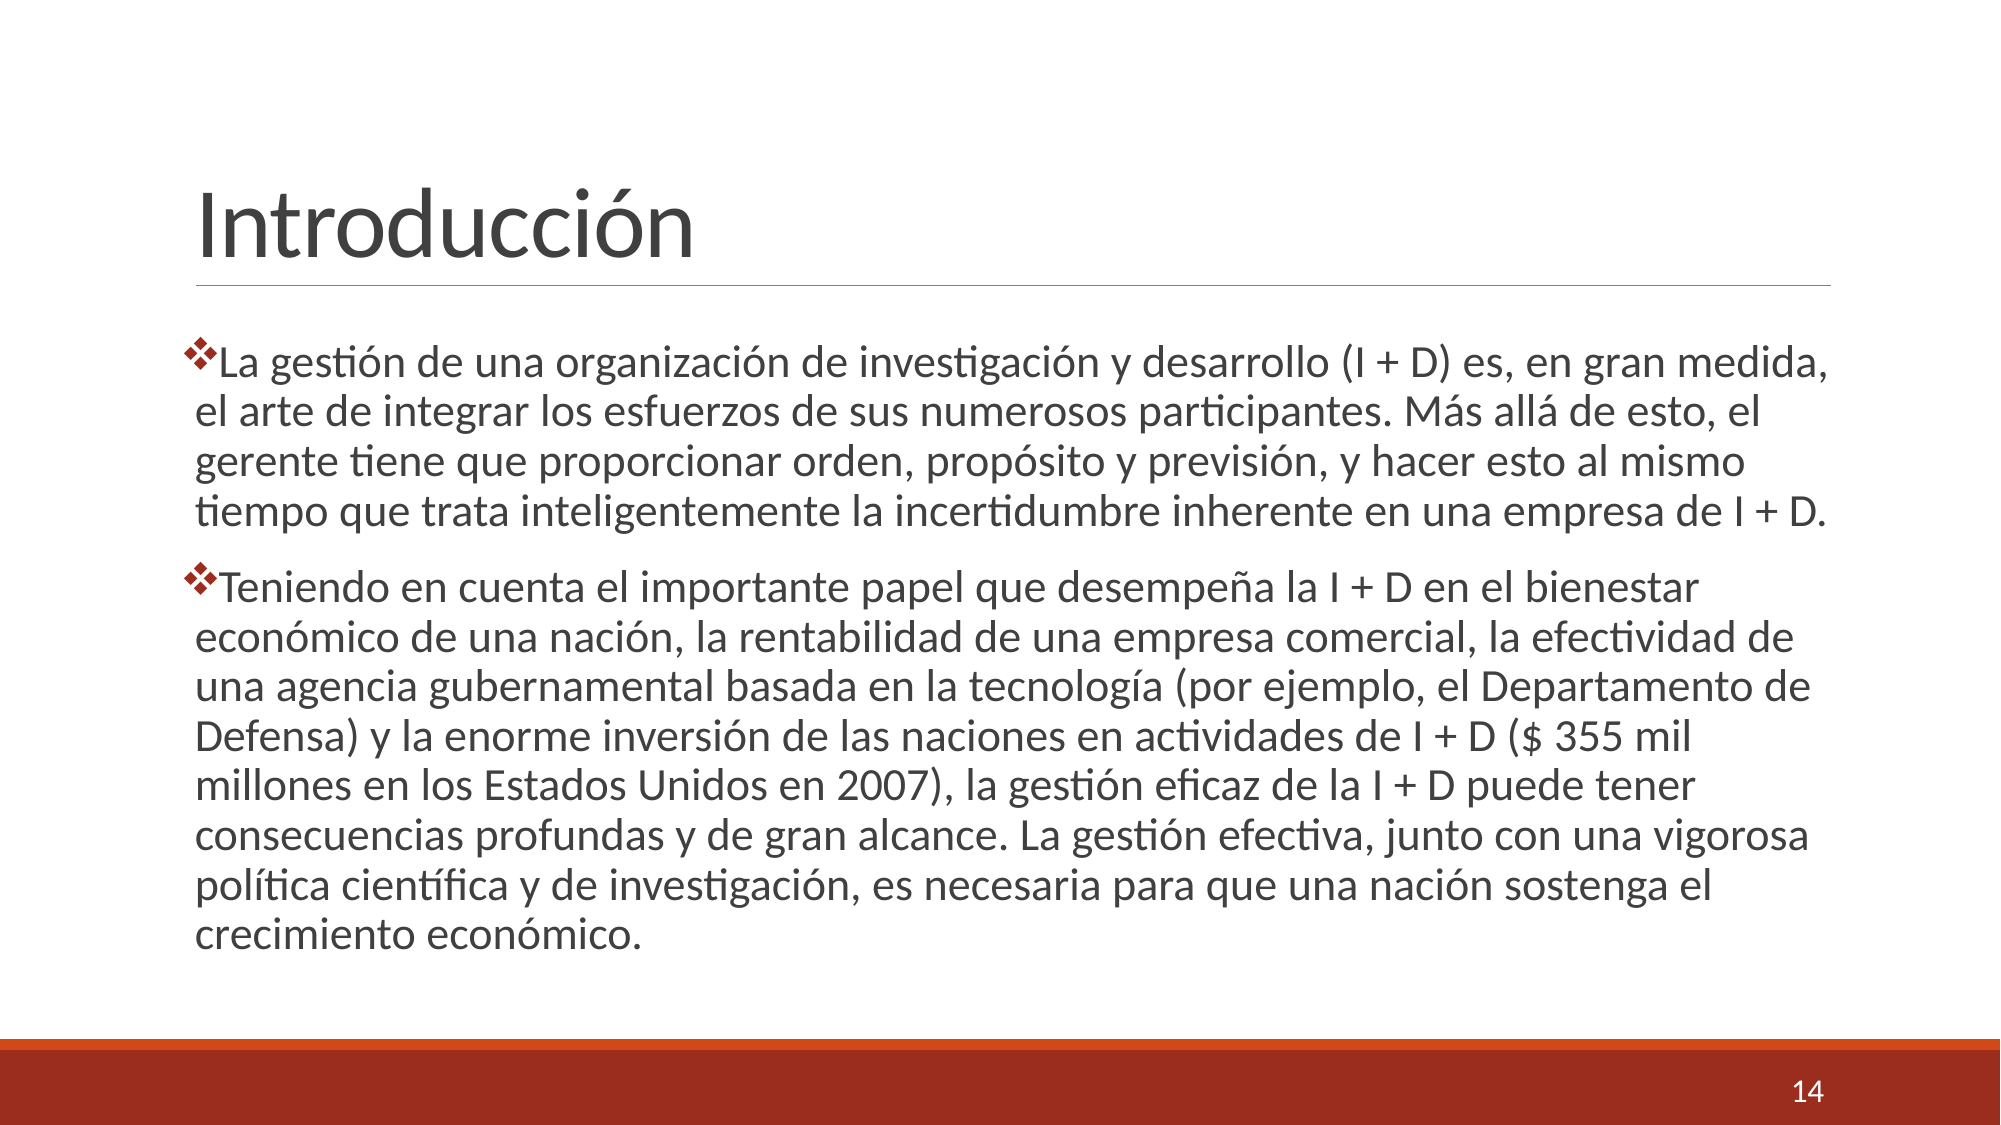

# Introducción
La gestión de una organización de investigación y desarrollo (I + D) es, en gran medida, el arte de integrar los esfuerzos de sus numerosos participantes. Más allá de esto, el gerente tiene que proporcionar orden, propósito y previsión, y hacer esto al mismo tiempo que trata inteligentemente la incertidumbre inherente en una empresa de I + D.
Teniendo en cuenta el importante papel que desempeña la I + D en el bienestar económico de una nación, la rentabilidad de una empresa comercial, la efectividad de una agencia gubernamental basada en la tecnología (por ejemplo, el Departamento de Defensa) y la enorme inversión de las naciones en actividades de I + D ($ 355 mil millones en los Estados Unidos en 2007), la gestión eficaz de la I + D puede tener consecuencias profundas y de gran alcance. La gestión efectiva, junto con una vigorosa política científica y de investigación, es necesaria para que una nación sostenga el crecimiento económico.
14